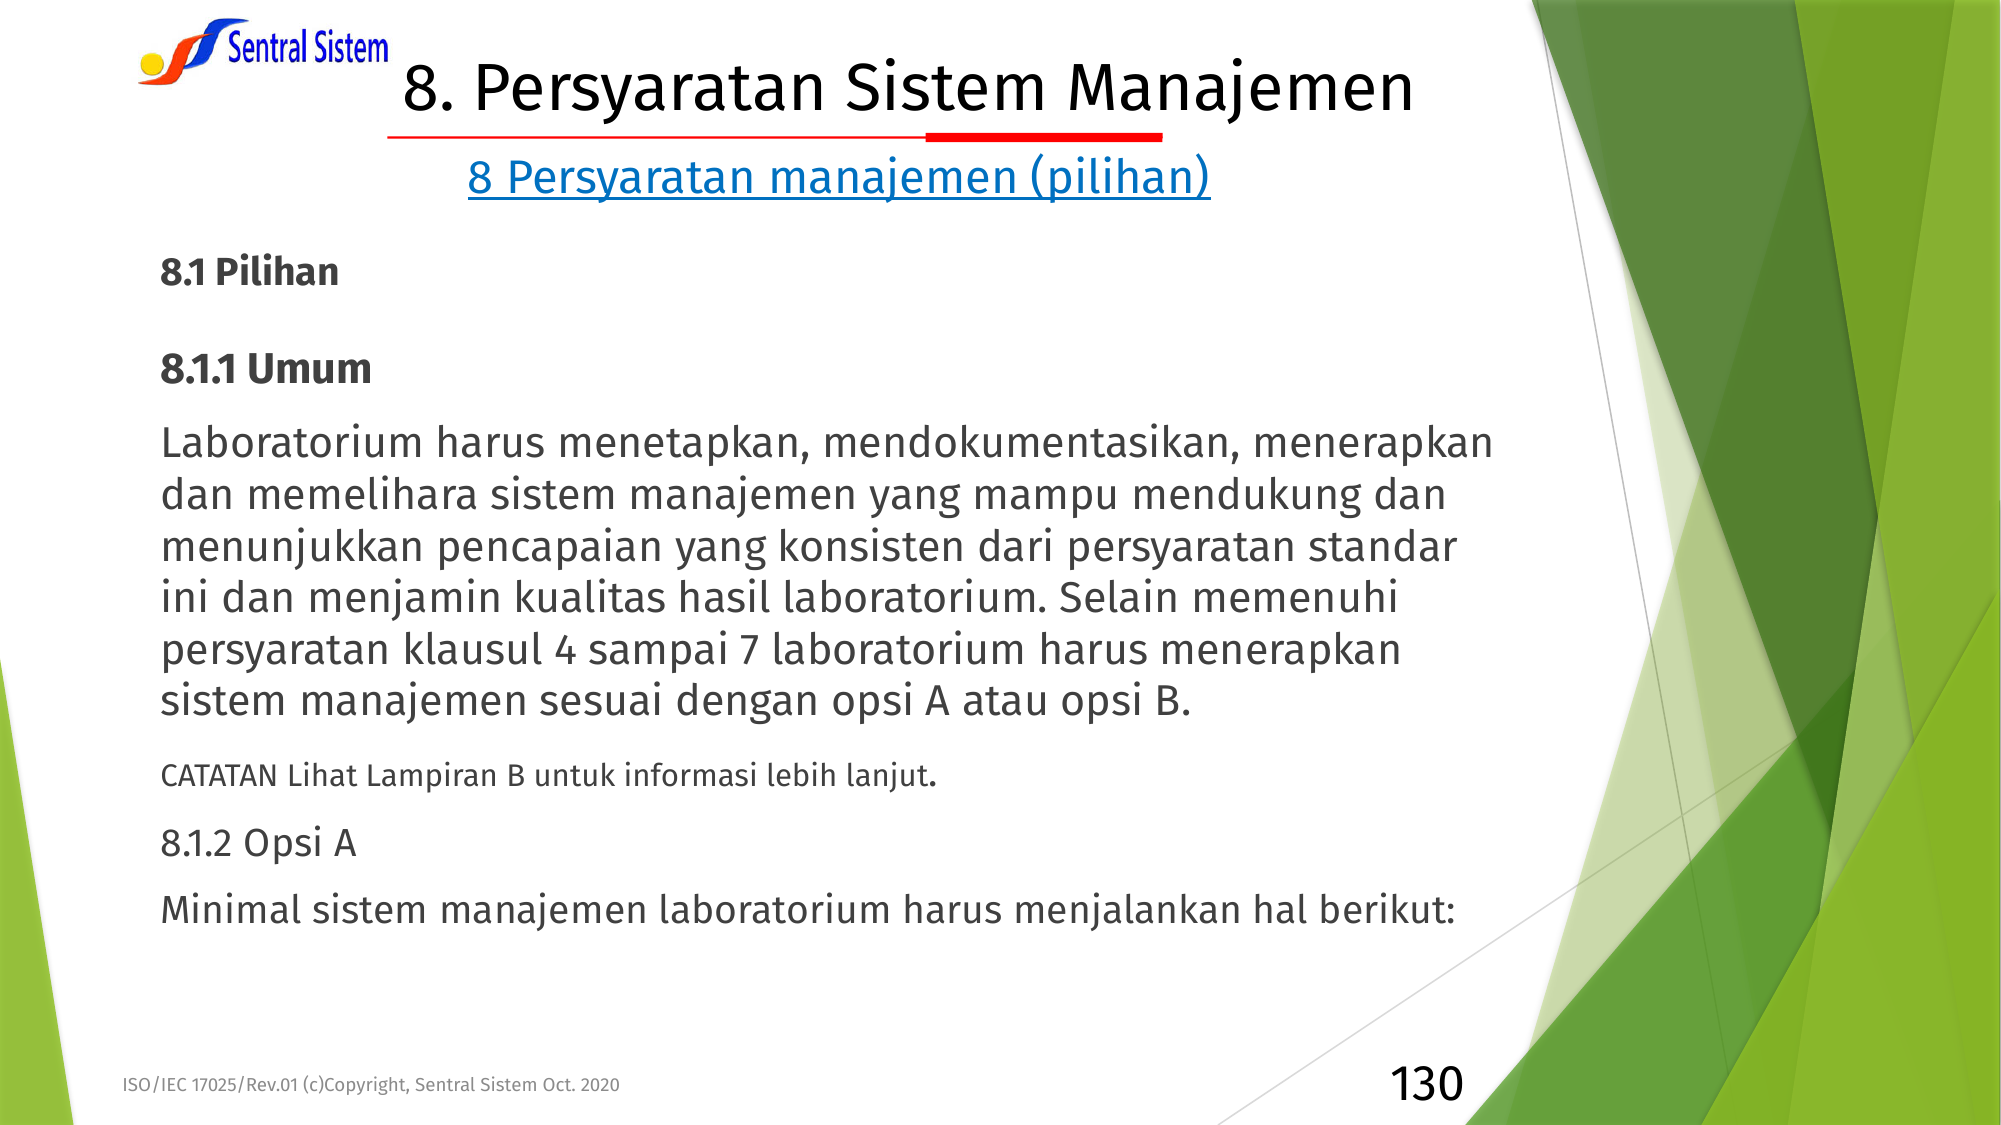

# 8. Persyaratan Sistem Manajemen

8 Persyaratan manajemen (pilihan)
8.1 Pilihan
8.1.1 Umum
Laboratorium harus menetapkan, mendokumentasikan, menerapkan dan memelihara sistem manajemen yang mampu mendukung dan menunjukkan pencapaian yang konsisten dari persyaratan standar ini dan menjamin kualitas hasil laboratorium. Selain memenuhi persyaratan klausul 4 sampai 7 laboratorium harus menerapkan sistem manajemen sesuai dengan opsi A atau opsi B.
CATATAN Lihat Lampiran B untuk informasi lebih lanjut.
8.1.2 Opsi A
Minimal sistem manajemen laboratorium harus menjalankan hal berikut:
130
ISO/IEC 17025/Rev.01 (c)Copyright, Sentral Sistem Oct. 2020